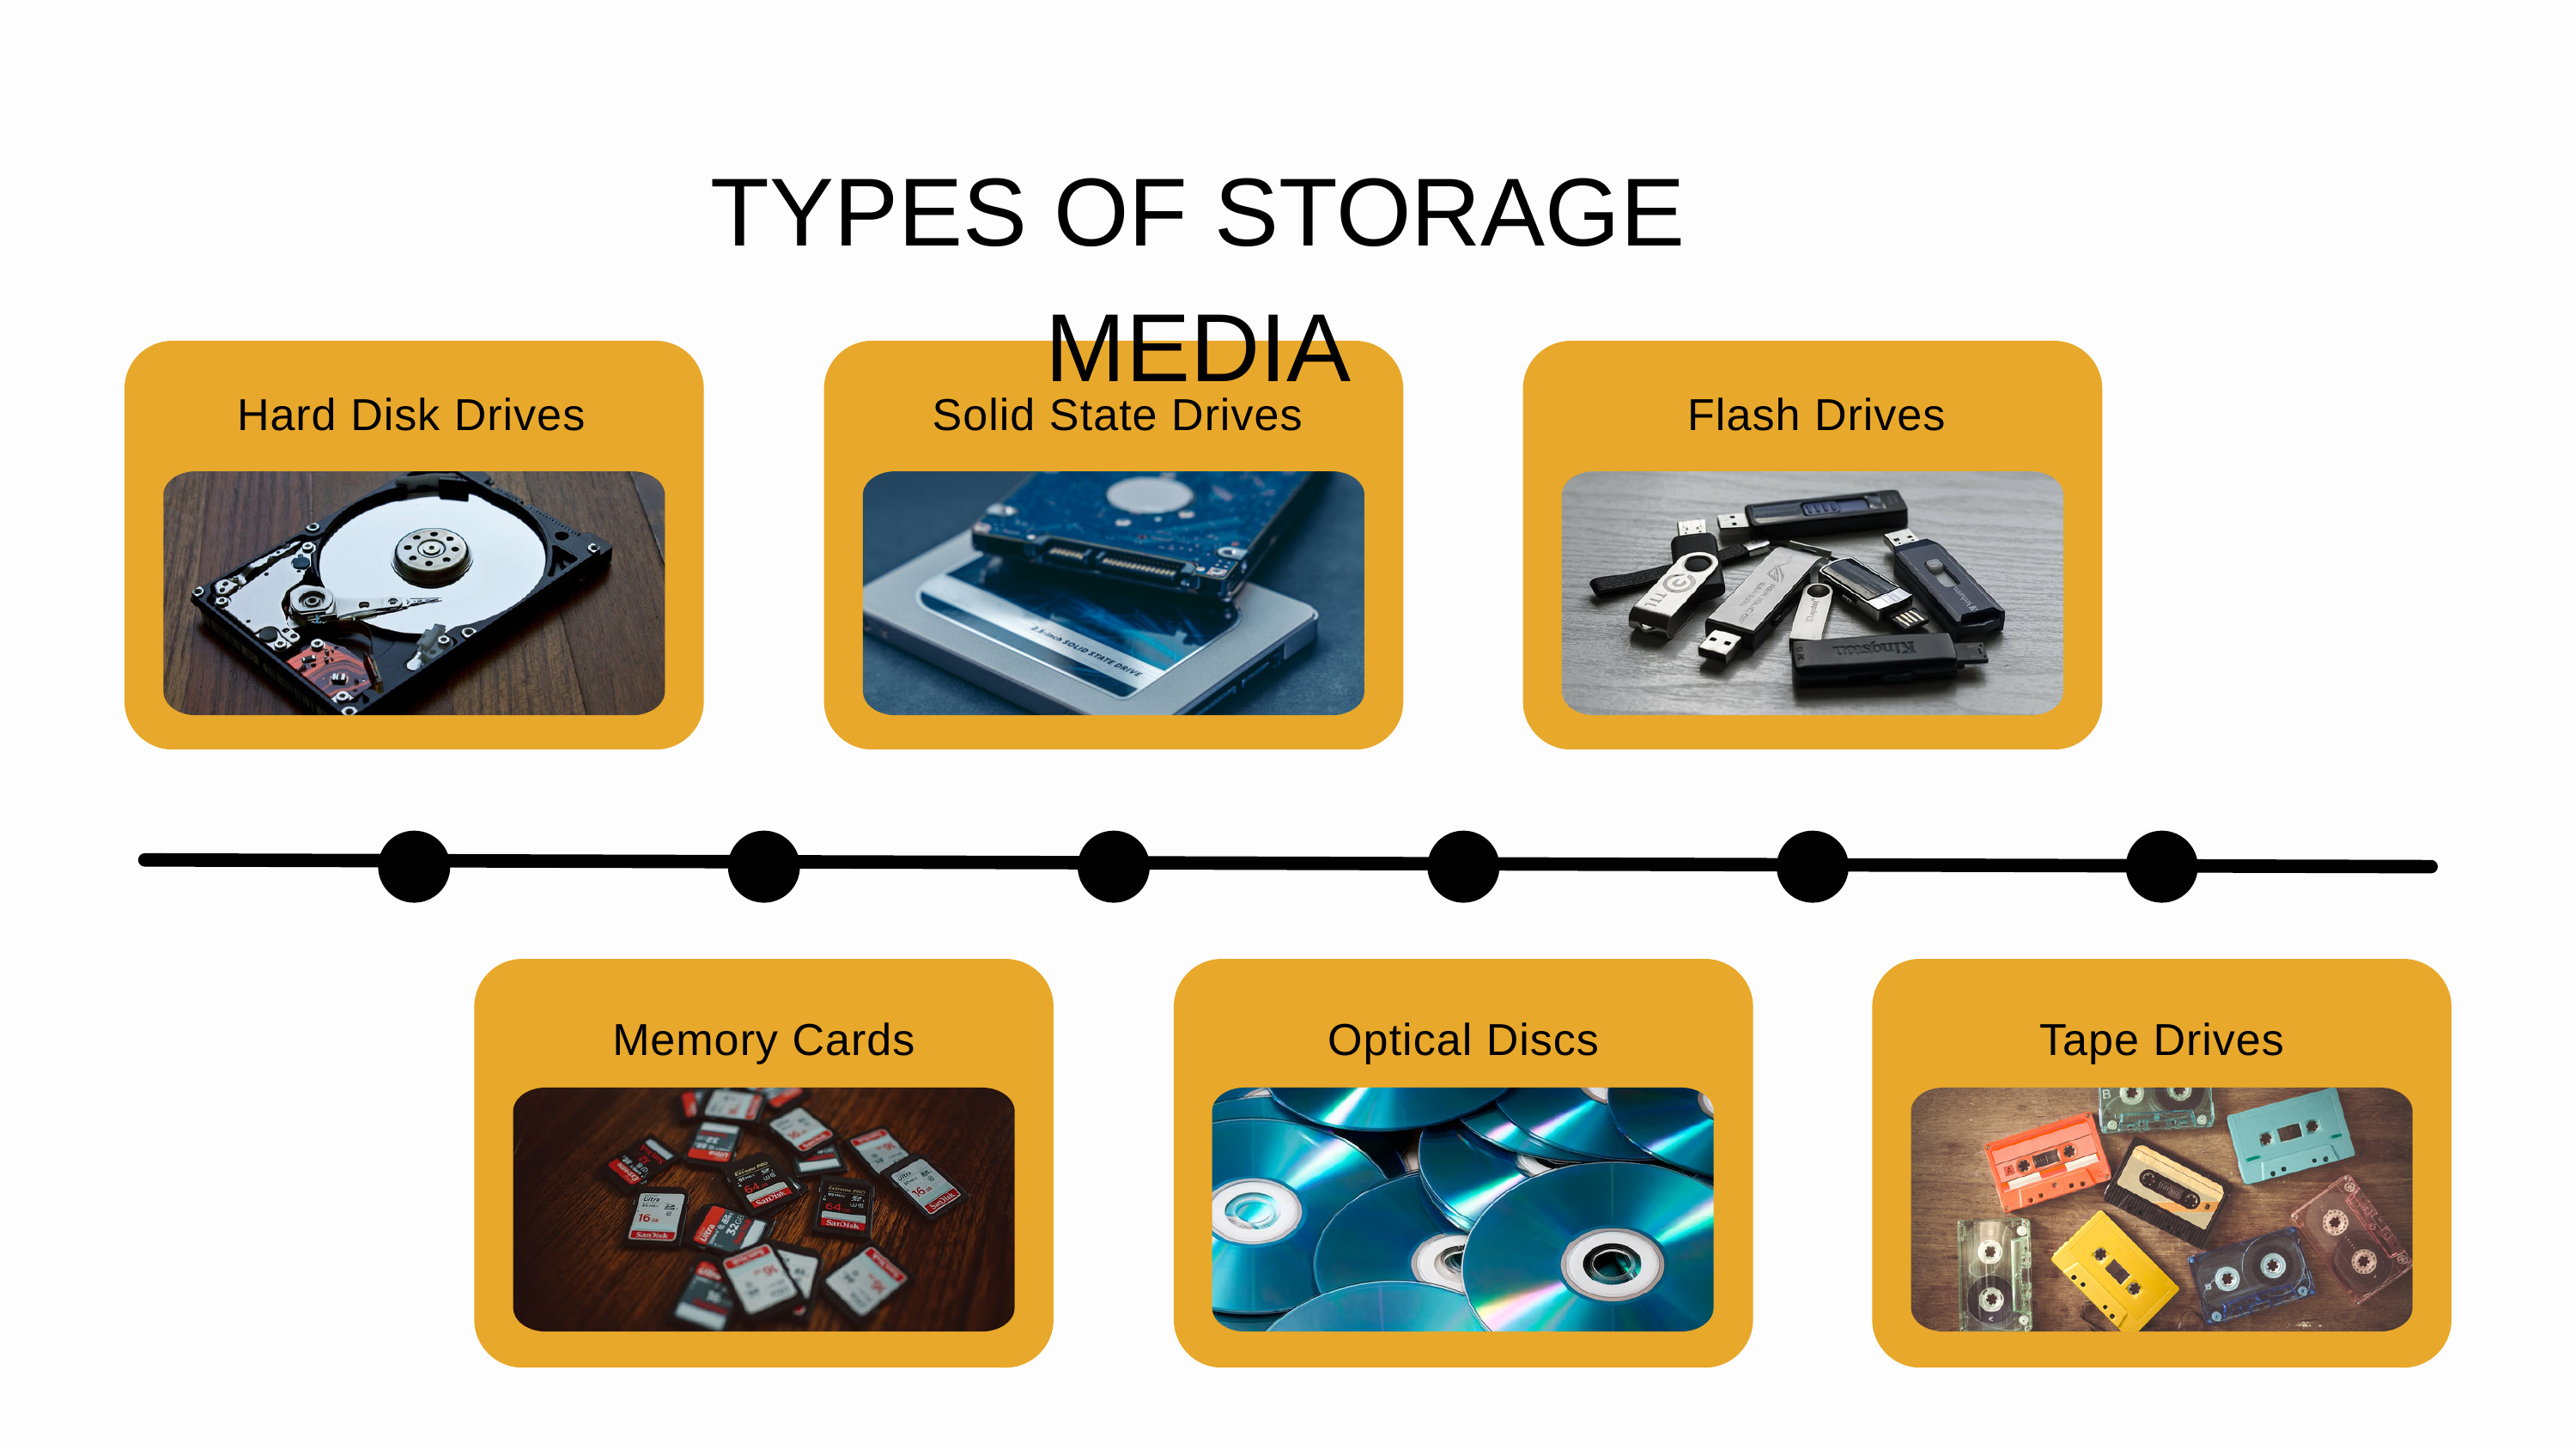

TYPES OF STORAGE MEDIA

Hard Disk Drives
Solid State Drives
Flash Drives

Memory Cards
Optical Discs
Tape Drives